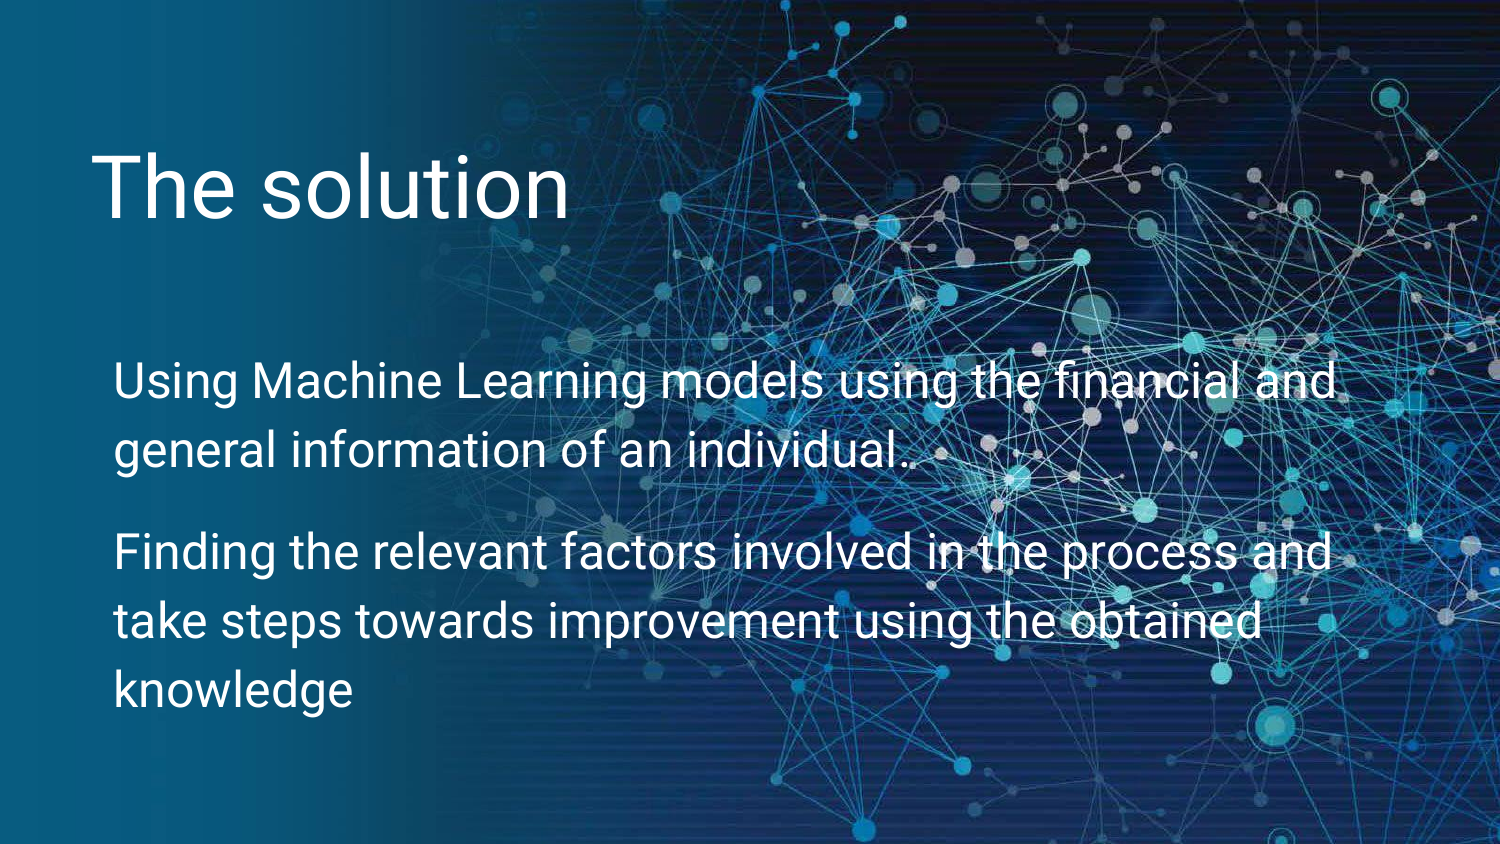

# The solution
Using Machine Learning models using the financial and general information of an individual.
Finding the relevant factors involved in the process and take steps towards improvement using the obtained knowledge